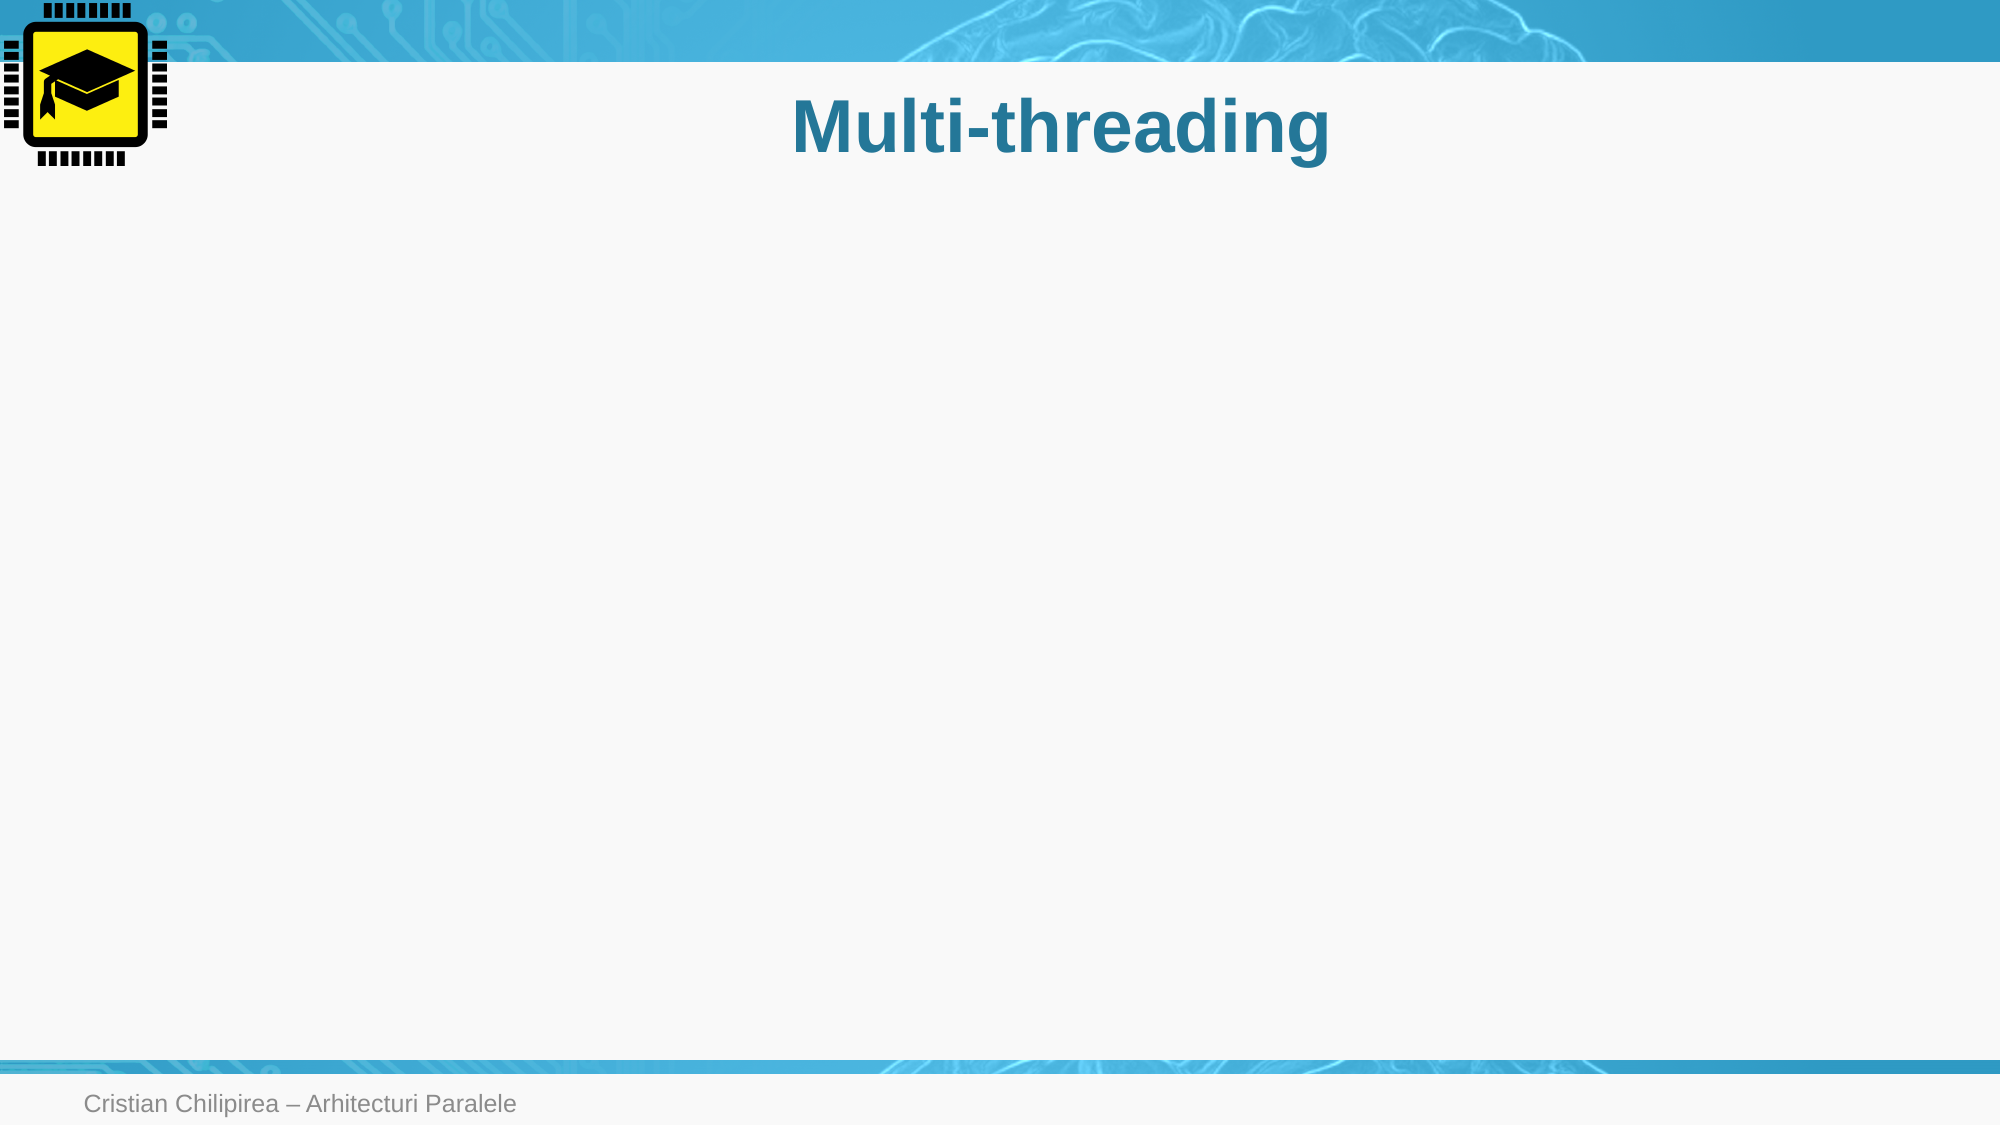

# Multi-threading
Cristian Chilipirea – Arhitecturi Paralele